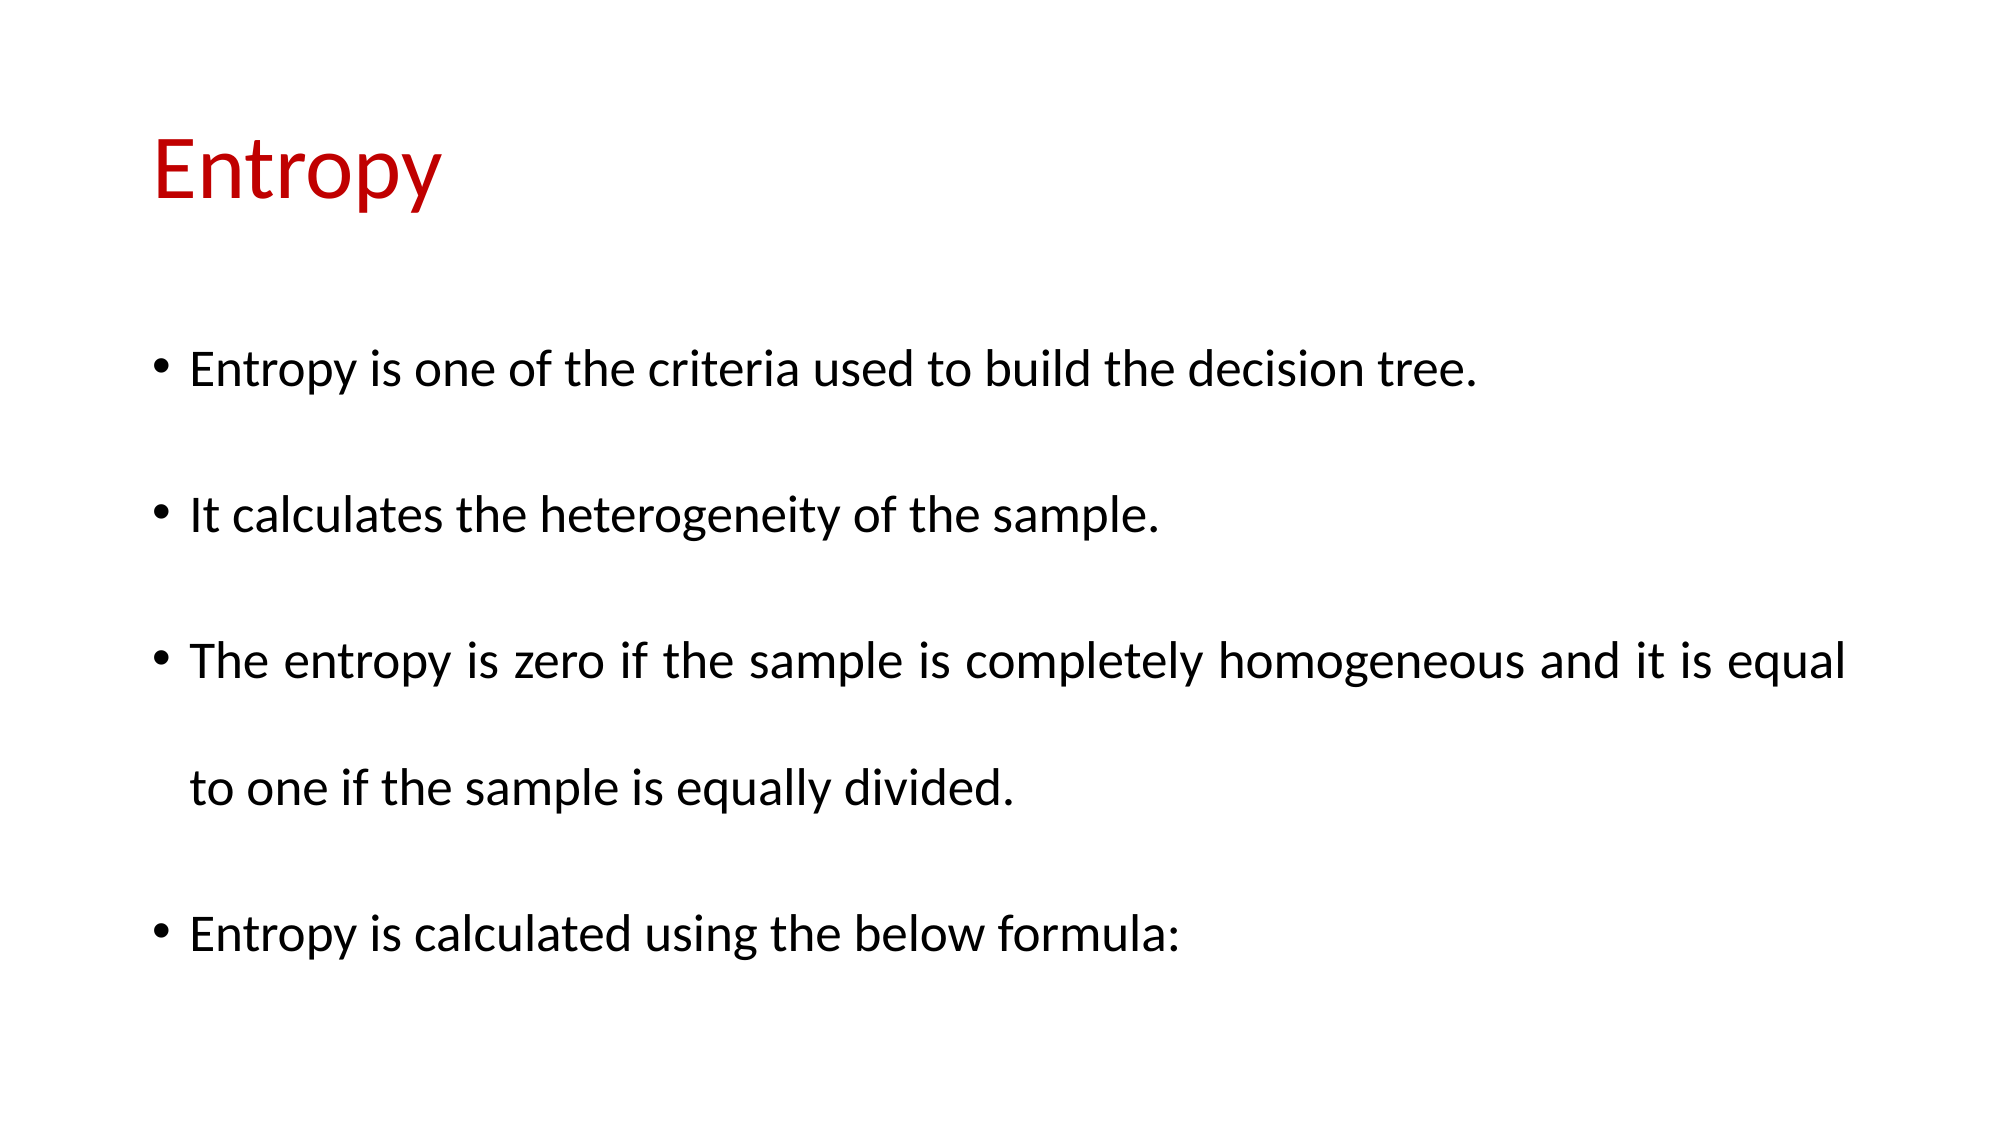

# Entropy
Entropy is one of the criteria used to build the decision tree.
It calculates the heterogeneity of the sample.
The entropy is zero if the sample is completely homogeneous and it is equal to one if the sample is equally divided.
Entropy is calculated using the below formula: